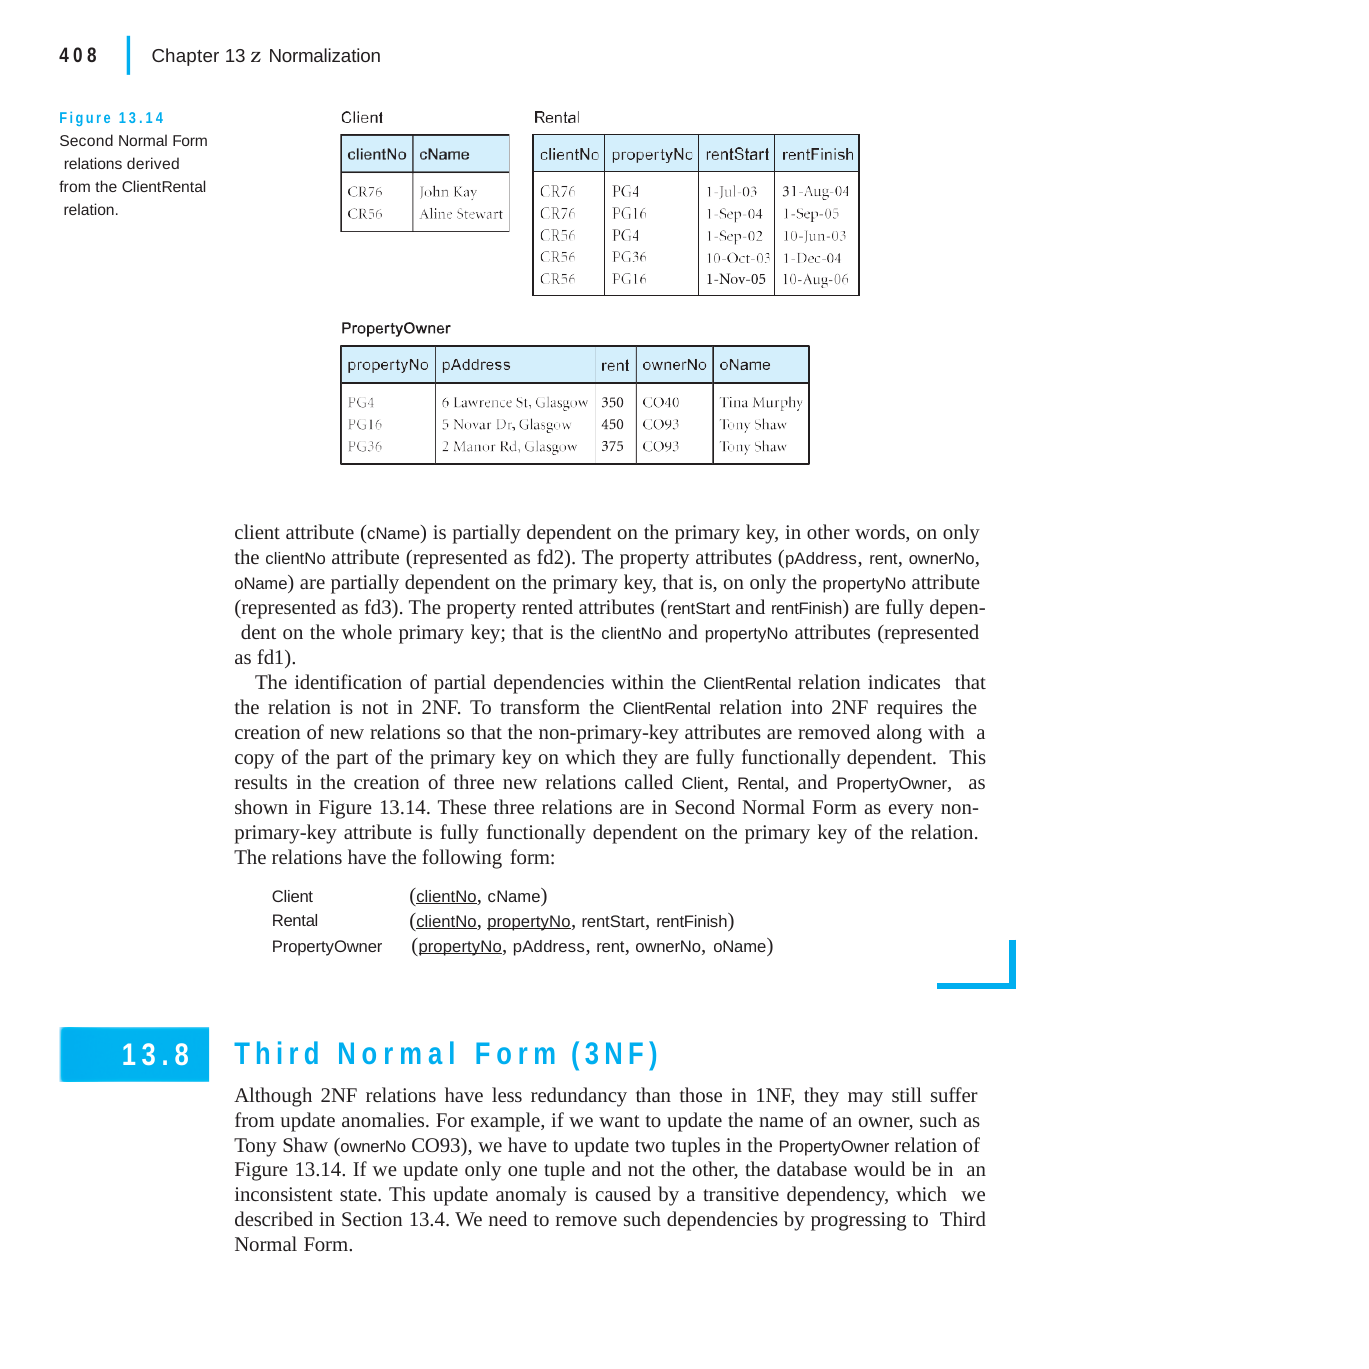

|
408	Chapter 13 z Normalization
Figure 13.14  Second Normal Form  relations derived  from the ClientRental  relation.

|  |  |  |  |
| --- | --- | --- | --- |
|  |  |  |  |

client attribute (cName) is partially dependent on the primary key, in other words, on only  the clientNo attribute (represented as fd2). The property attributes (pAddress, rent, ownerNo,  oName) are partially dependent on the primary key, that is, on only the propertyNo attribute  (represented as fd3). The property rented attributes (rentStart and rentFinish) are fully depen-  dent on the whole primary key; that is the clientNo and propertyNo attributes (represented  as fd1).
The identification of partial dependencies within the ClientRental relation indicates  that the relation is not in 2NF. To transform the ClientRental relation into 2NF requires the  creation of new relations so that the non-primary-key attributes are removed along with  a copy of the part of the primary key on which they are fully functionally dependent.  This results in the creation of three new relations called Client, Rental, and PropertyOwner,  as shown in Figure 13.14. These three relations are in Second Normal Form as every non-  primary-key attribute is fully functionally dependent on the primary key of the relation.  The relations have the following form:
Client  Rental
(clientNo, cName)
(clientNo, propertyNo, rentStart, rentFinish)
PropertyOwner	(propertyNo, pAddress, rent, ownerNo, oName)

Third Normal Form (3NF)
Although 2NF relations have less redundancy than those in 1NF, they may still suffer  from update anomalies. For example, if we want to update the name of an owner, such as  Tony Shaw (ownerNo CO93), we have to update two tuples in the PropertyOwner relation of  Figure 13.14. If we update only one tuple and not the other, the database would be in  an inconsistent state. This update anomaly is caused by a transitive dependency, which  we described in Section 13.4. We need to remove such dependencies by progressing to  Third Normal Form.

13.8